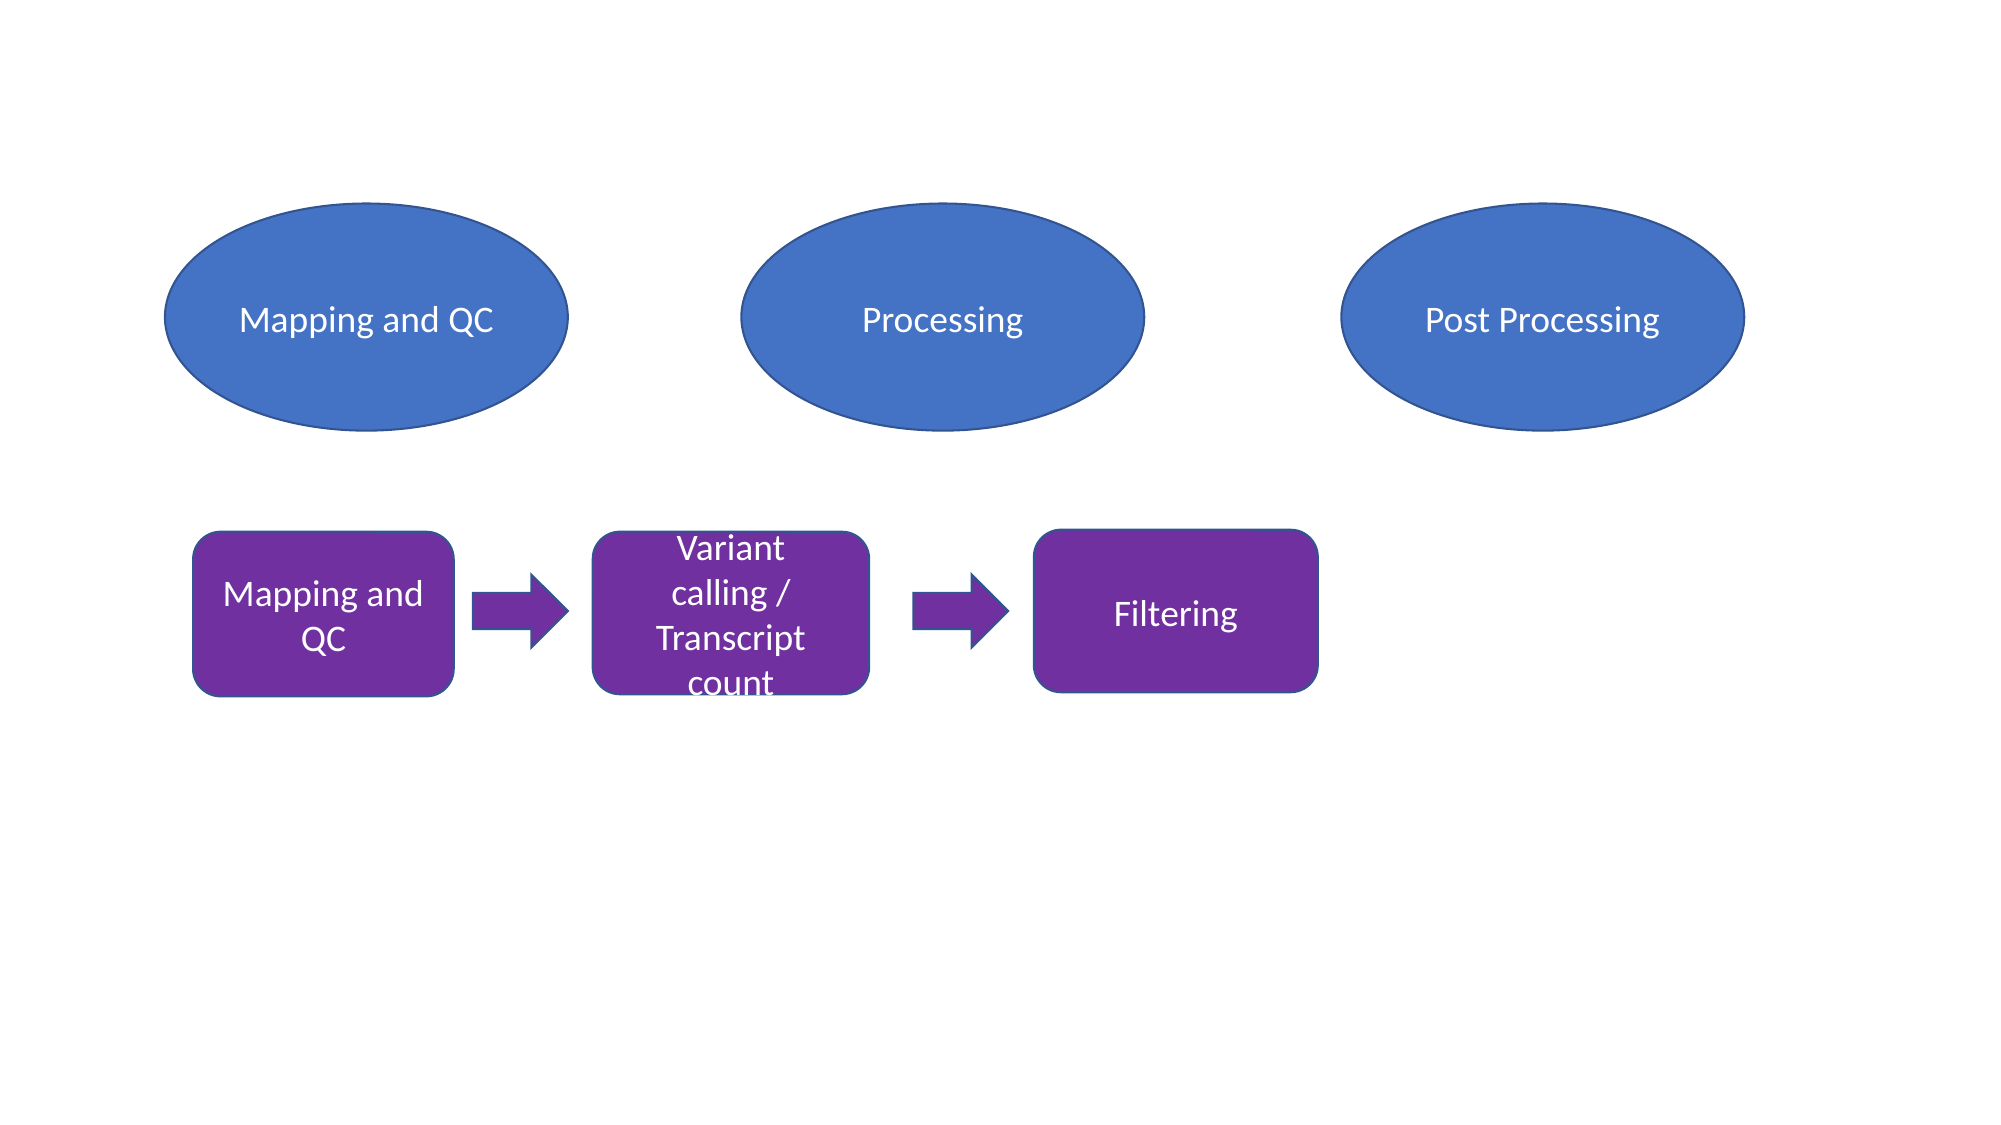

Post Processing
Processing
Mapping and QC
Filtering
Mapping and QC
Variant calling / Transcript count